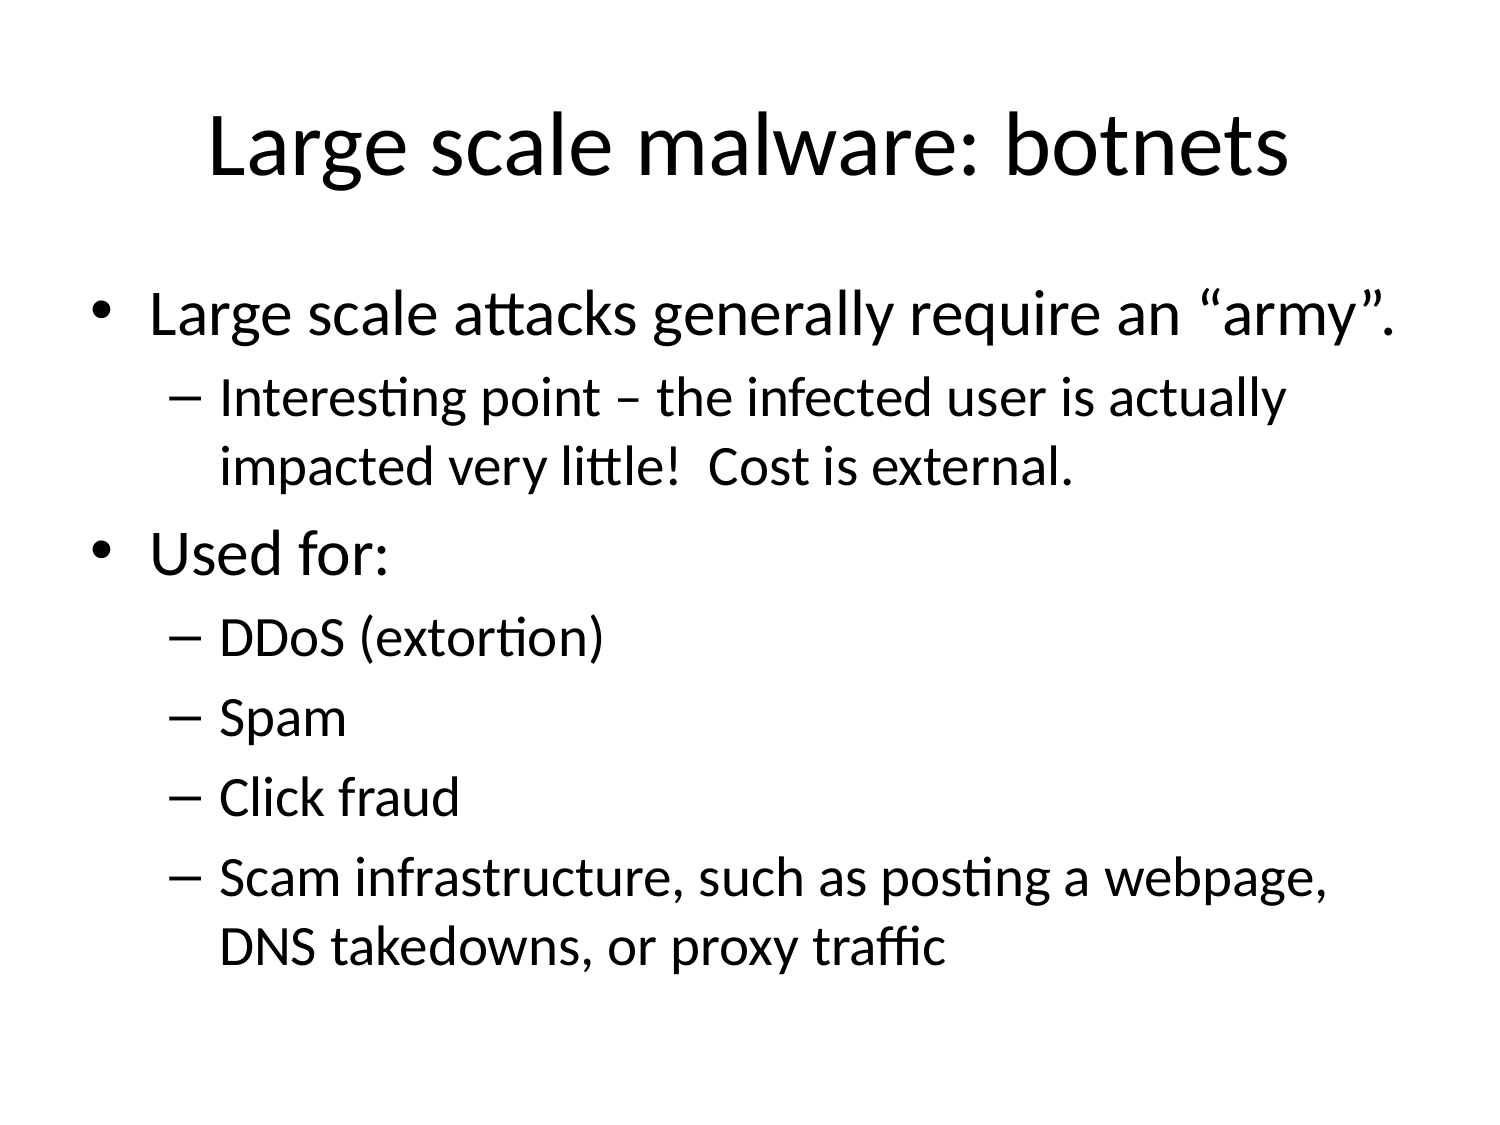

# Large scale malware: botnets
Large scale attacks generally require an “army”.
Interesting point – the infected user is actually impacted very little!  Cost is external.
Used for:
DDoS (extortion)
Spam
Click fraud
Scam infrastructure, such as posting a webpage, DNS takedowns, or proxy traffic